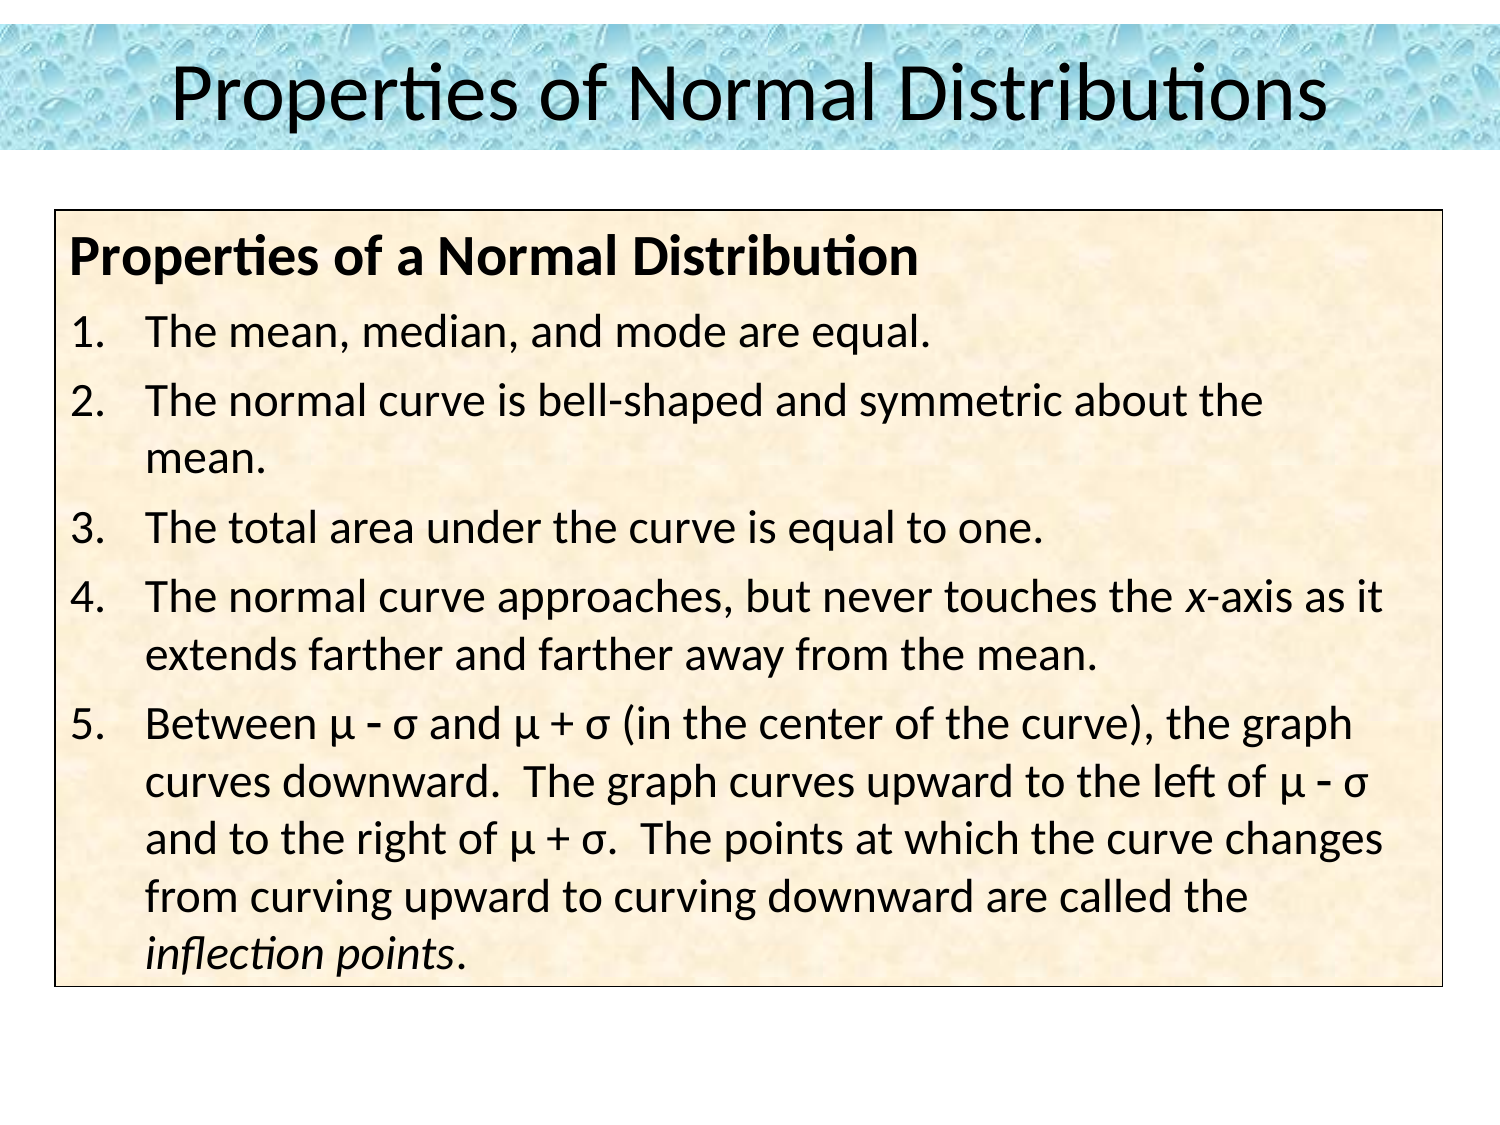

# Properties of Normal Distributions
Properties of a Normal Distribution
The mean, median, and mode are equal.
The normal curve is bell-shaped and symmetric about the mean.
The total area under the curve is equal to one.
The normal curve approaches, but never touches the x-axis as it extends farther and farther away from the mean.
Between μ − σ and μ + σ (in the center of the curve), the graph curves downward.  The graph curves upward to the left of μ − σ and to the right of μ + σ.  The points at which the curve changes from curving upward to curving downward are called the inflection points.